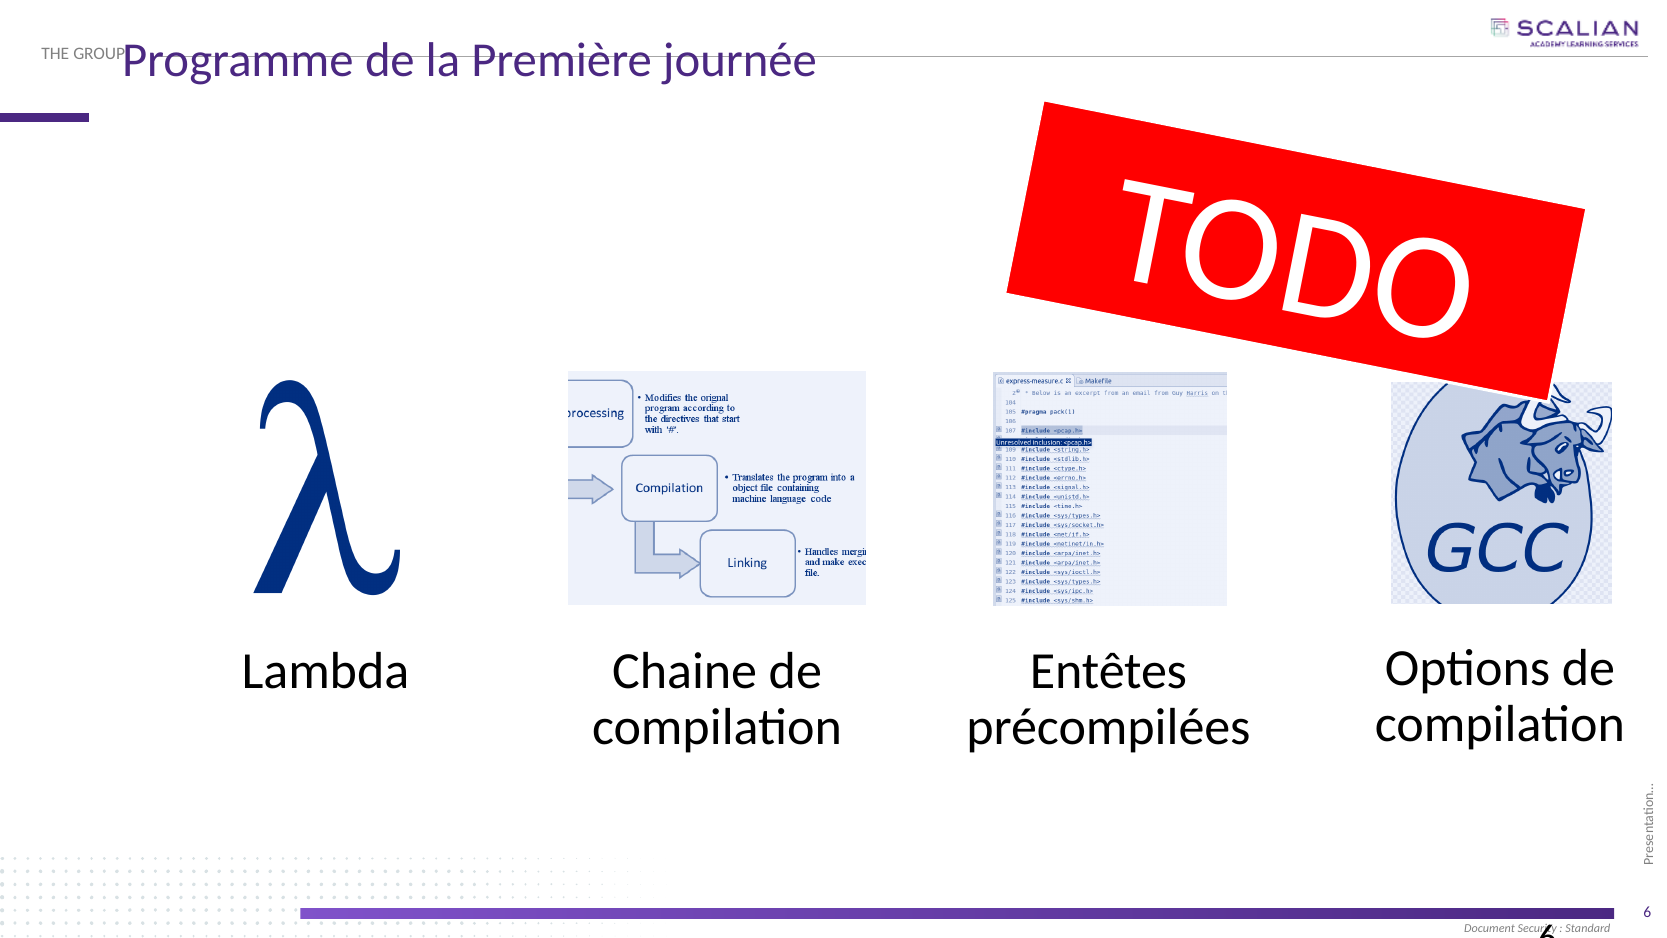

# Programme de la Première journée

TODO

Lambda
Chaine de compilation
Entêtes précompilées
Options de compilation
6